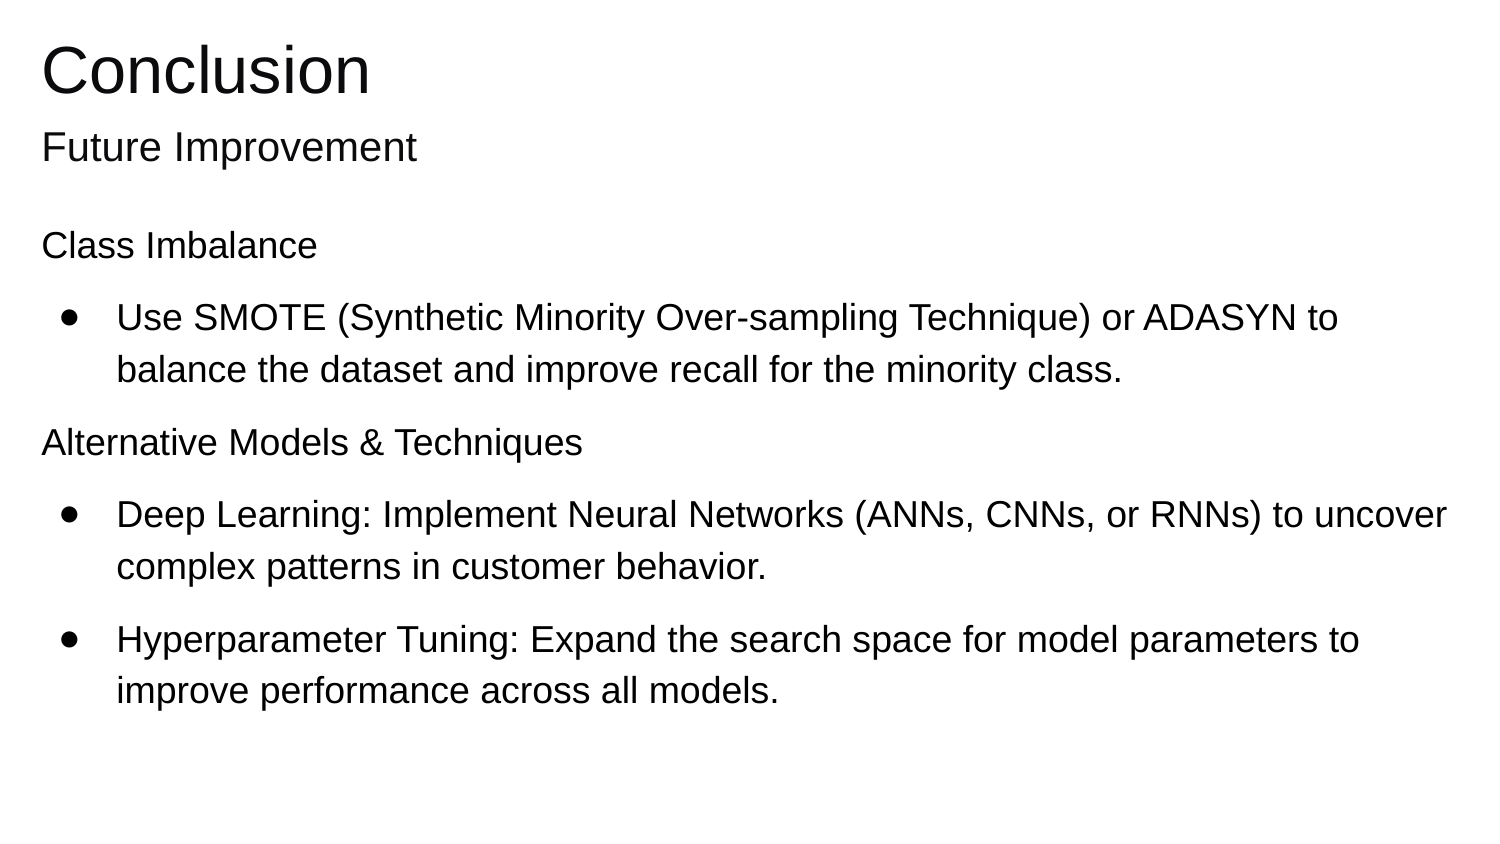

Conclusion
Future Improvement
Class Imbalance
Use SMOTE (Synthetic Minority Over-sampling Technique) or ADASYN to balance the dataset and improve recall for the minority class.
Alternative Models & Techniques
Deep Learning: Implement Neural Networks (ANNs, CNNs, or RNNs) to uncover complex patterns in customer behavior.
Hyperparameter Tuning: Expand the search space for model parameters to improve performance across all models.